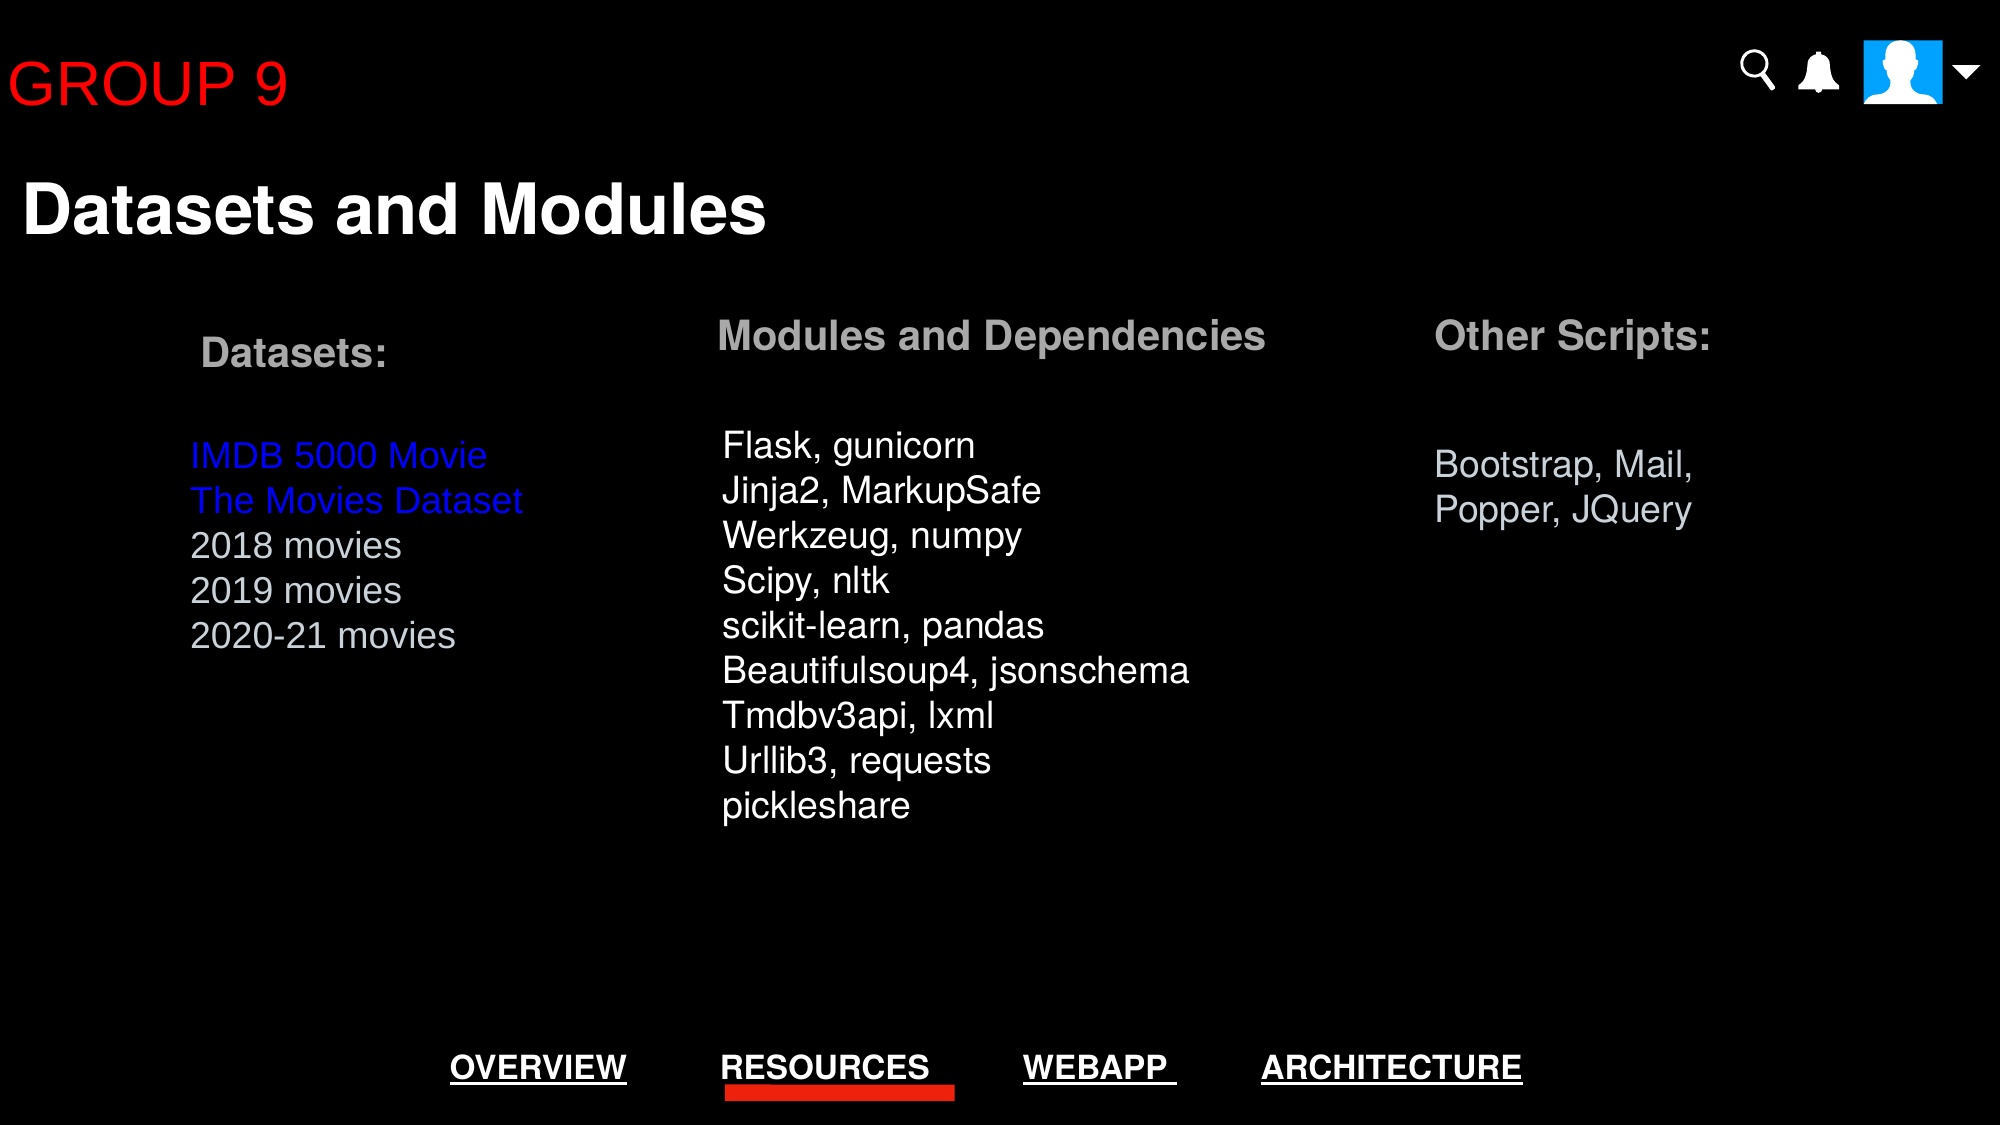

GROUP 9

Datasets and Modules
Modules and Dependencies
Other Scripts:
Datasets:

Flask, gunicorn
Jinja2, MarkupSafe
Werkzeug, numpy
Scipy, nltk
scikit-learn, pandas
Beautifulsoup4, jsonschema
Tmdbv3api, lxml
Urllib3, requests
pickleshare
IMDB 5000 Movie
The Movies Dataset
2018 movies
2019 movies
2020-21 movies

Bootstrap, Mail, Popper, JQuery
OVERVIEW          RESOURCES          WEBAPP          ARCHITECTURE